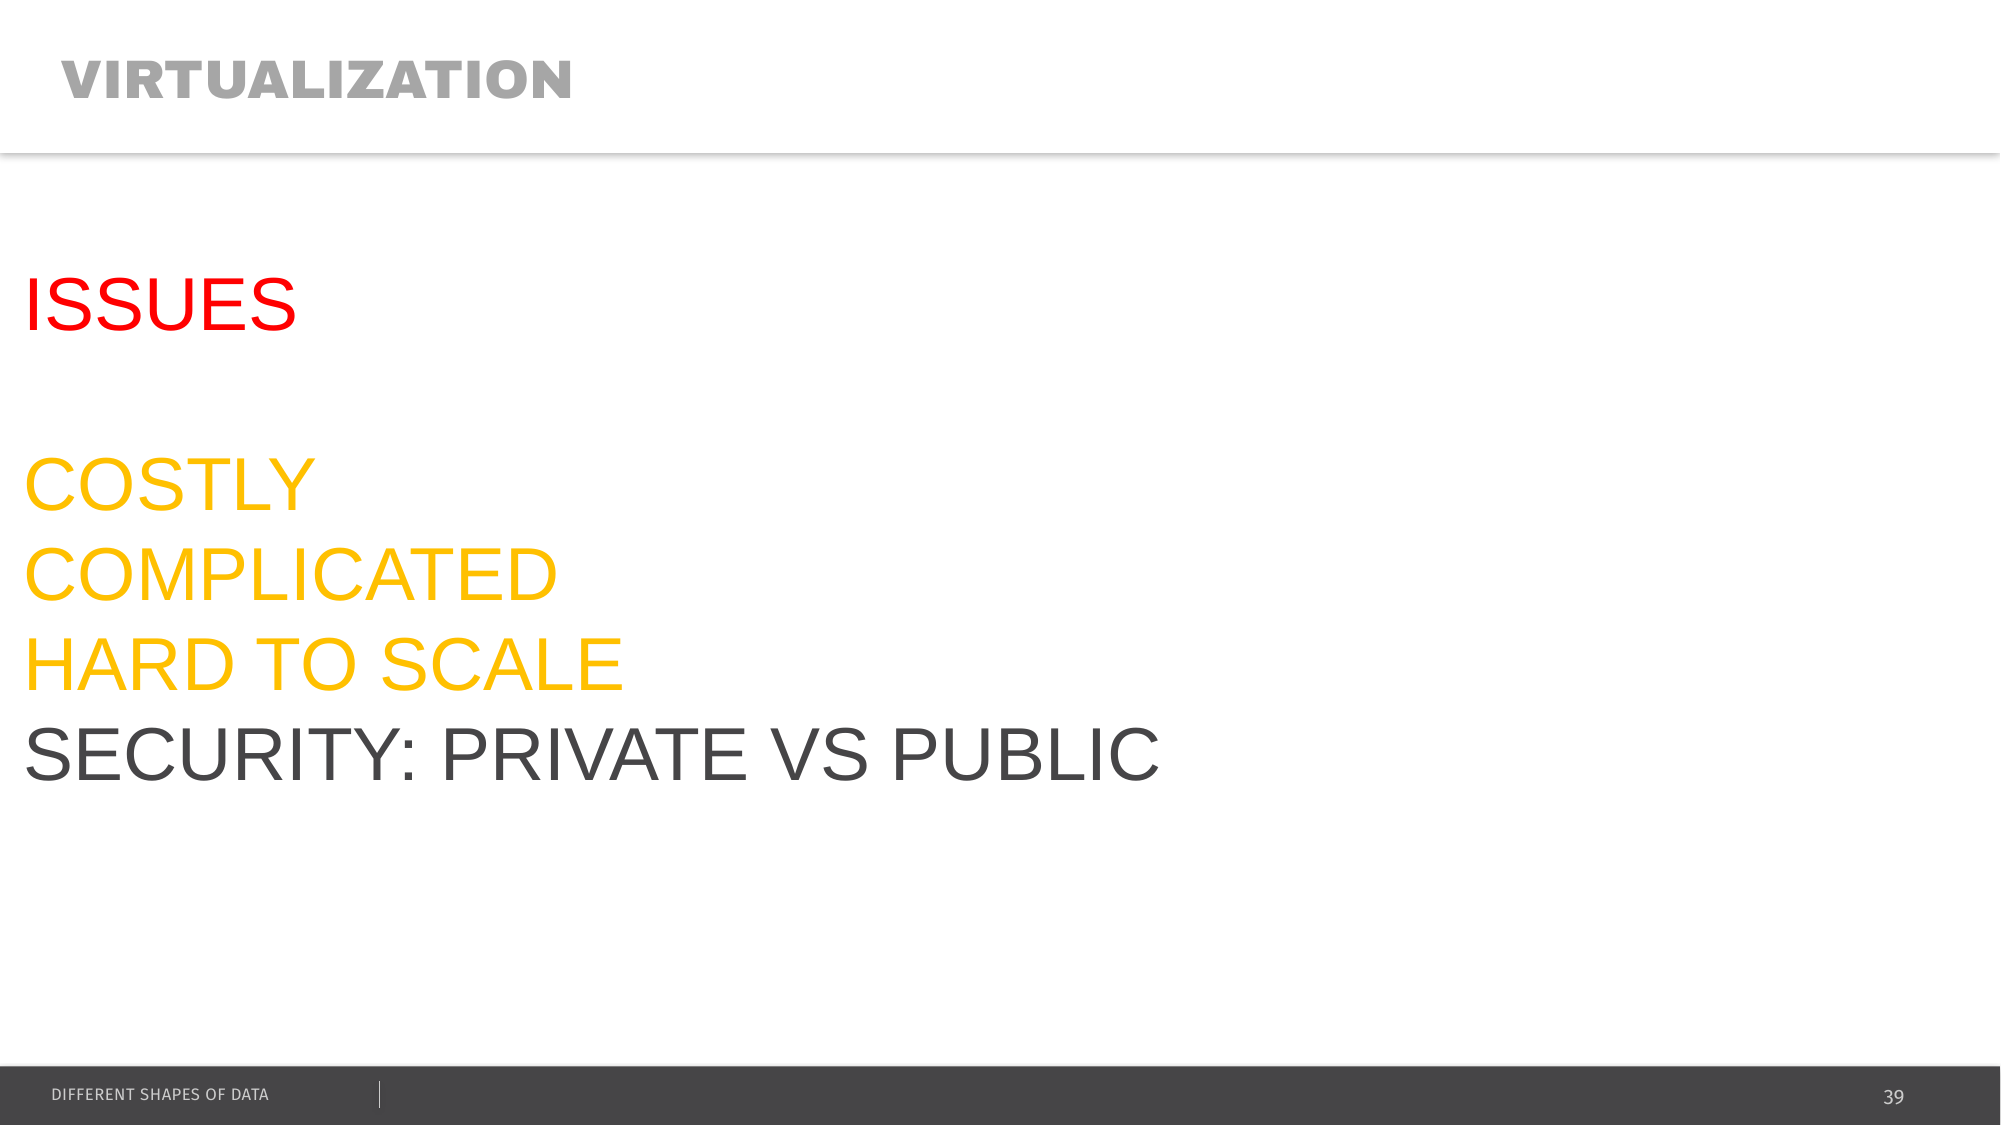

VIRTUALIZATION
ISSUES

COSTLY
COMPLICATED
HARD TO SCALE
SECURITY: PRIVATE VS PUBLIC